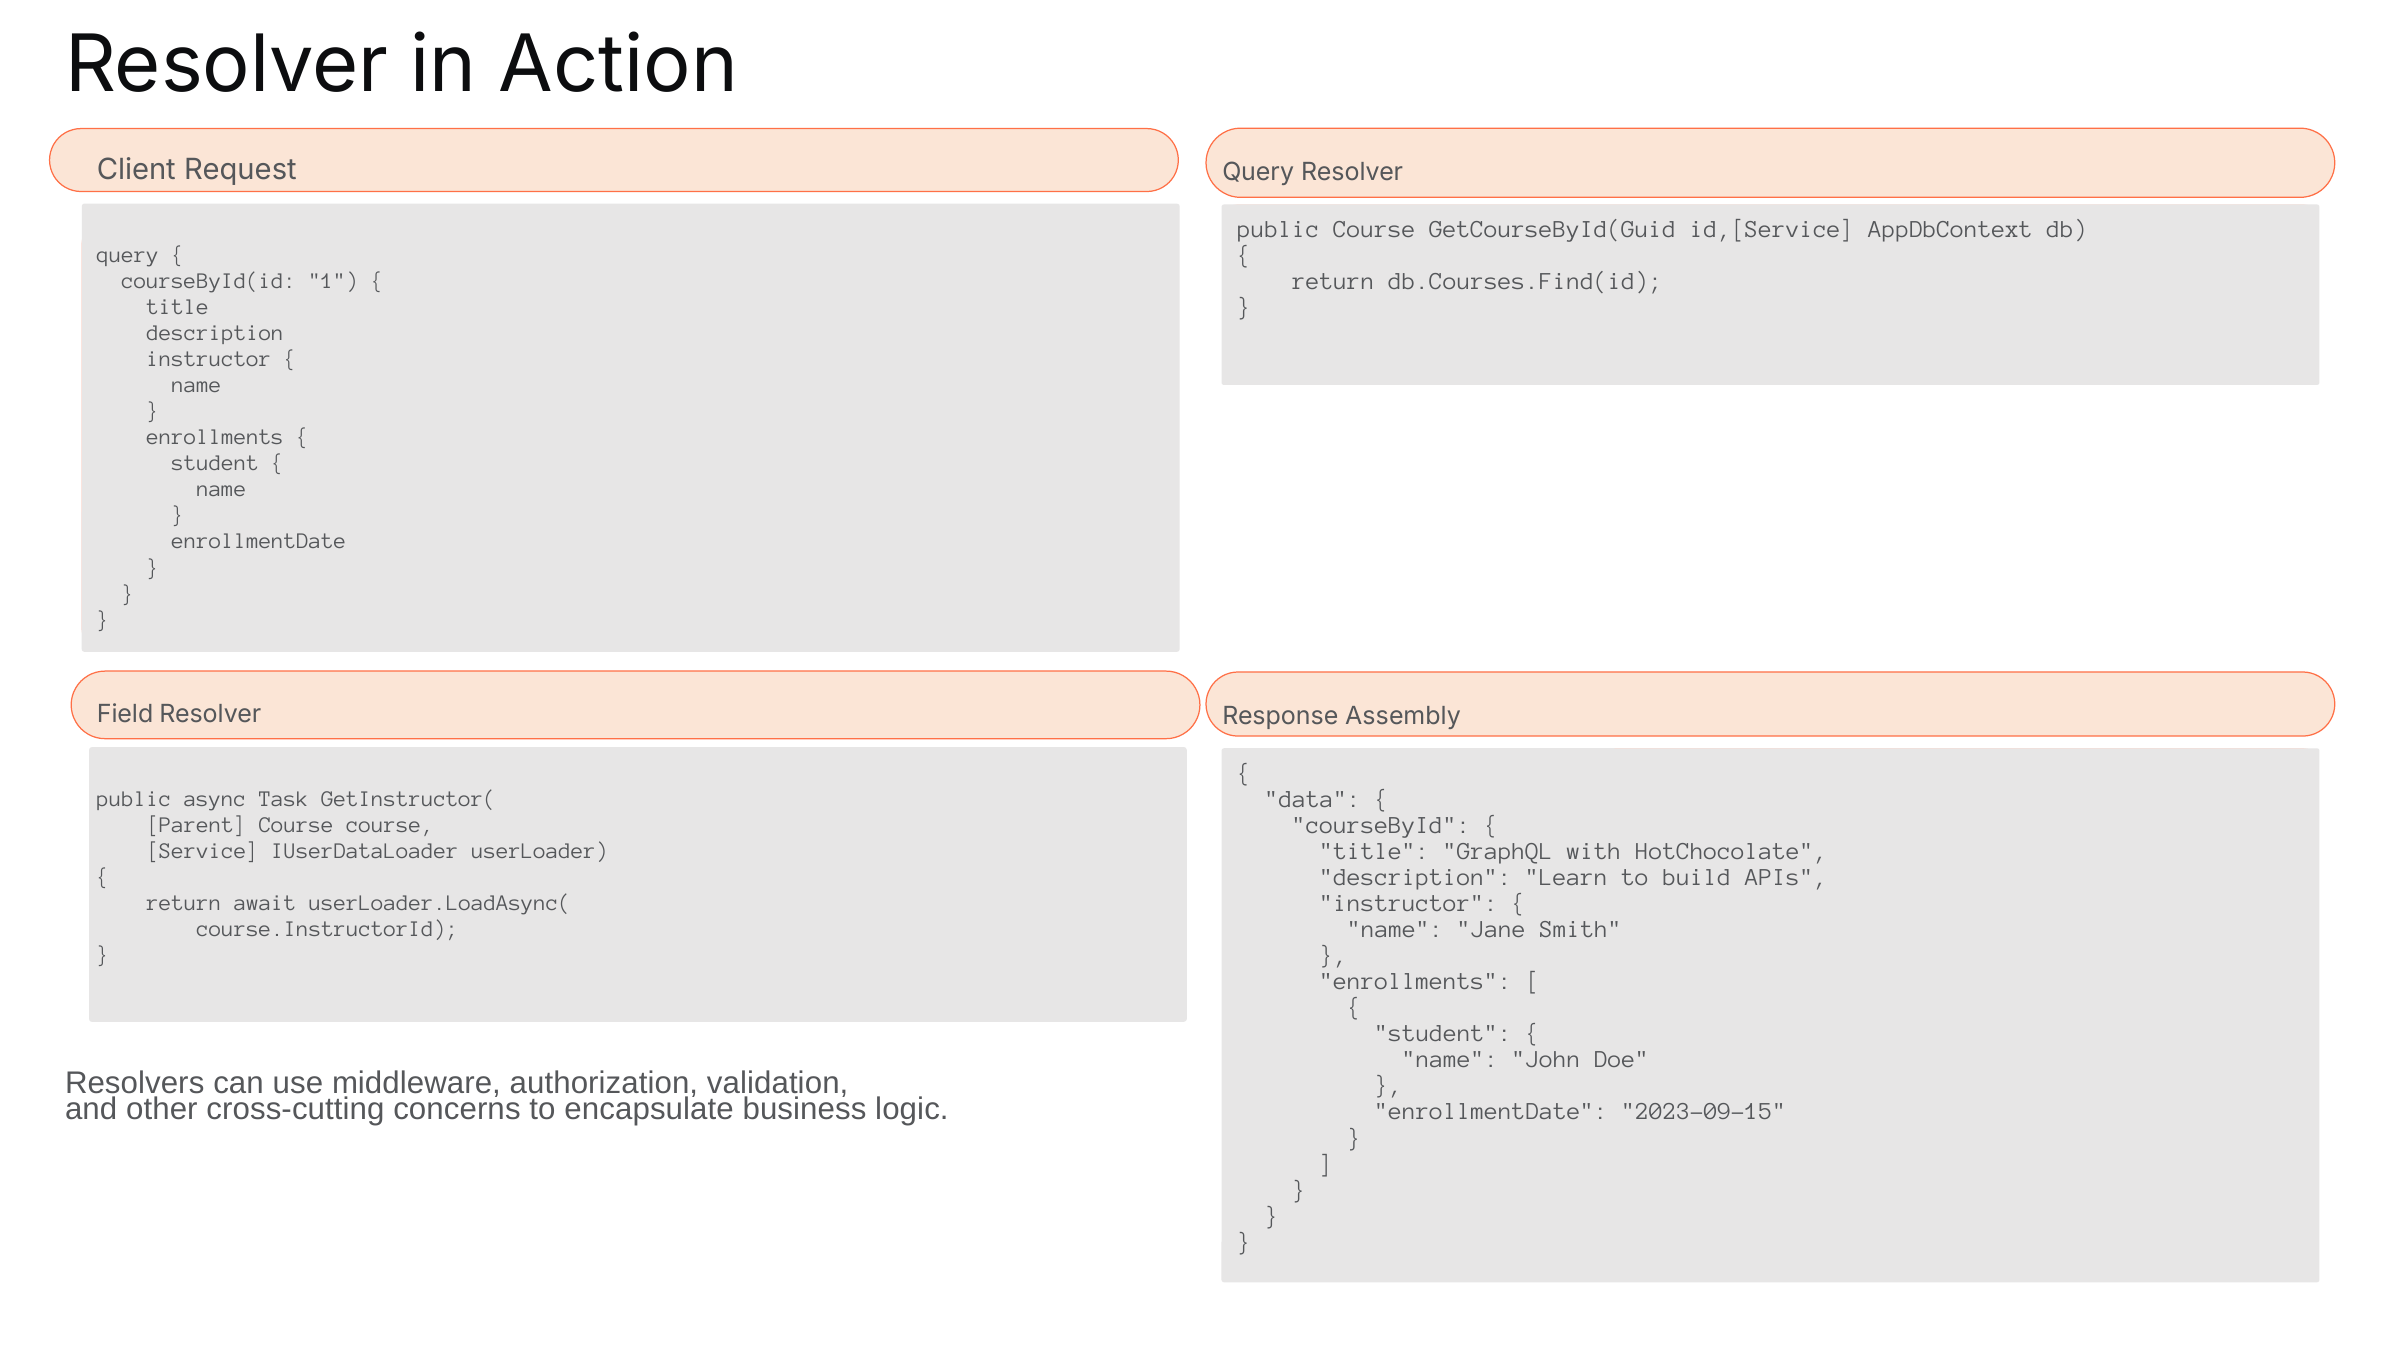

Resolver in Action

Client Request
Query Resolver

public Course GetCourseById(Guid id,[Service] AppDbContext db)
{
    return db.Courses.Find(id);
}

query {
  courseById(id: "1") {
    title
    description
    instructor {
      name
    }
    enrollments {
      student {
        name
      }
      enrollmentDate
    }
  }
}

Field Resolver
Response Assembly

{
  "data": {
    "courseById": {
      "title": "GraphQL with HotChocolate",
      "description": "Learn to build APIs",
      "instructor": {
        "name": "Jane Smith"
      },
      "enrollments": [
        {
          "student": {
            "name": "John Doe"
          },
          "enrollmentDate": "2023-09-15"
        }
      ]
    }
  }
}
public async Task GetInstructor(
    [Parent] Course course,
    [Service] IUserDataLoader userLoader)
{
    return await userLoader.LoadAsync(
        course.InstructorId);
}
Resolvers can use middleware, authorization, validation,
and other cross-cutting concerns to encapsulate business logic.